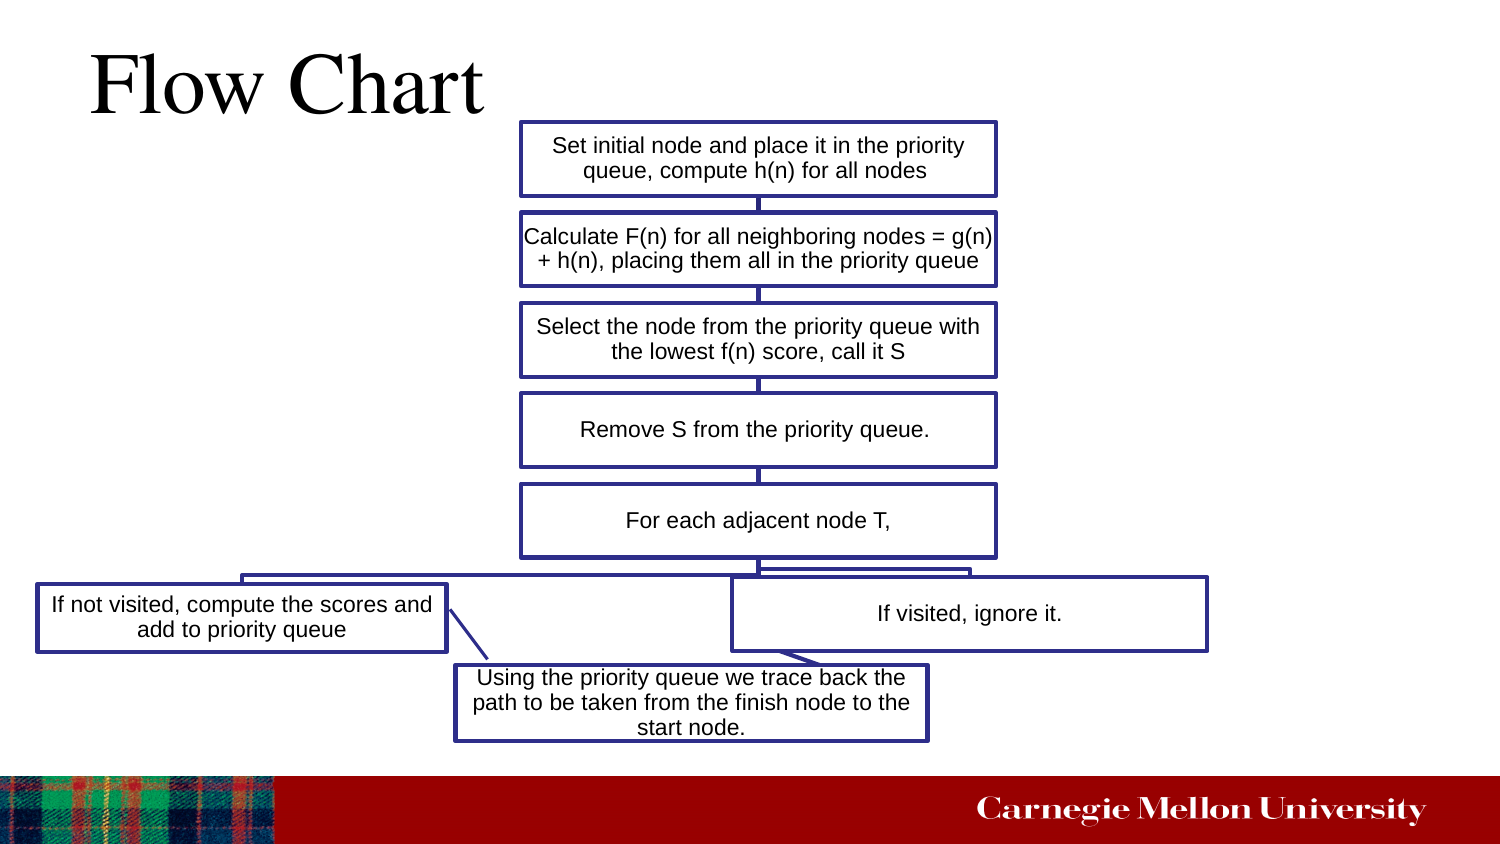

# Flow Chart
Set initial node and place it in the priority queue, compute h(n) for all nodes
Calculate F(n) for all neighboring nodes = g(n) + h(n), placing them all in the priority queue
Select the node from the priority queue with the lowest f(n) score, call it S
Remove S from the priority queue.
For each adjacent node T,
If visited, ignore it.
Using the priority queue we trace back the path to be taken from the finish node to the start node.
If not visited, compute the scores and add to priority queue